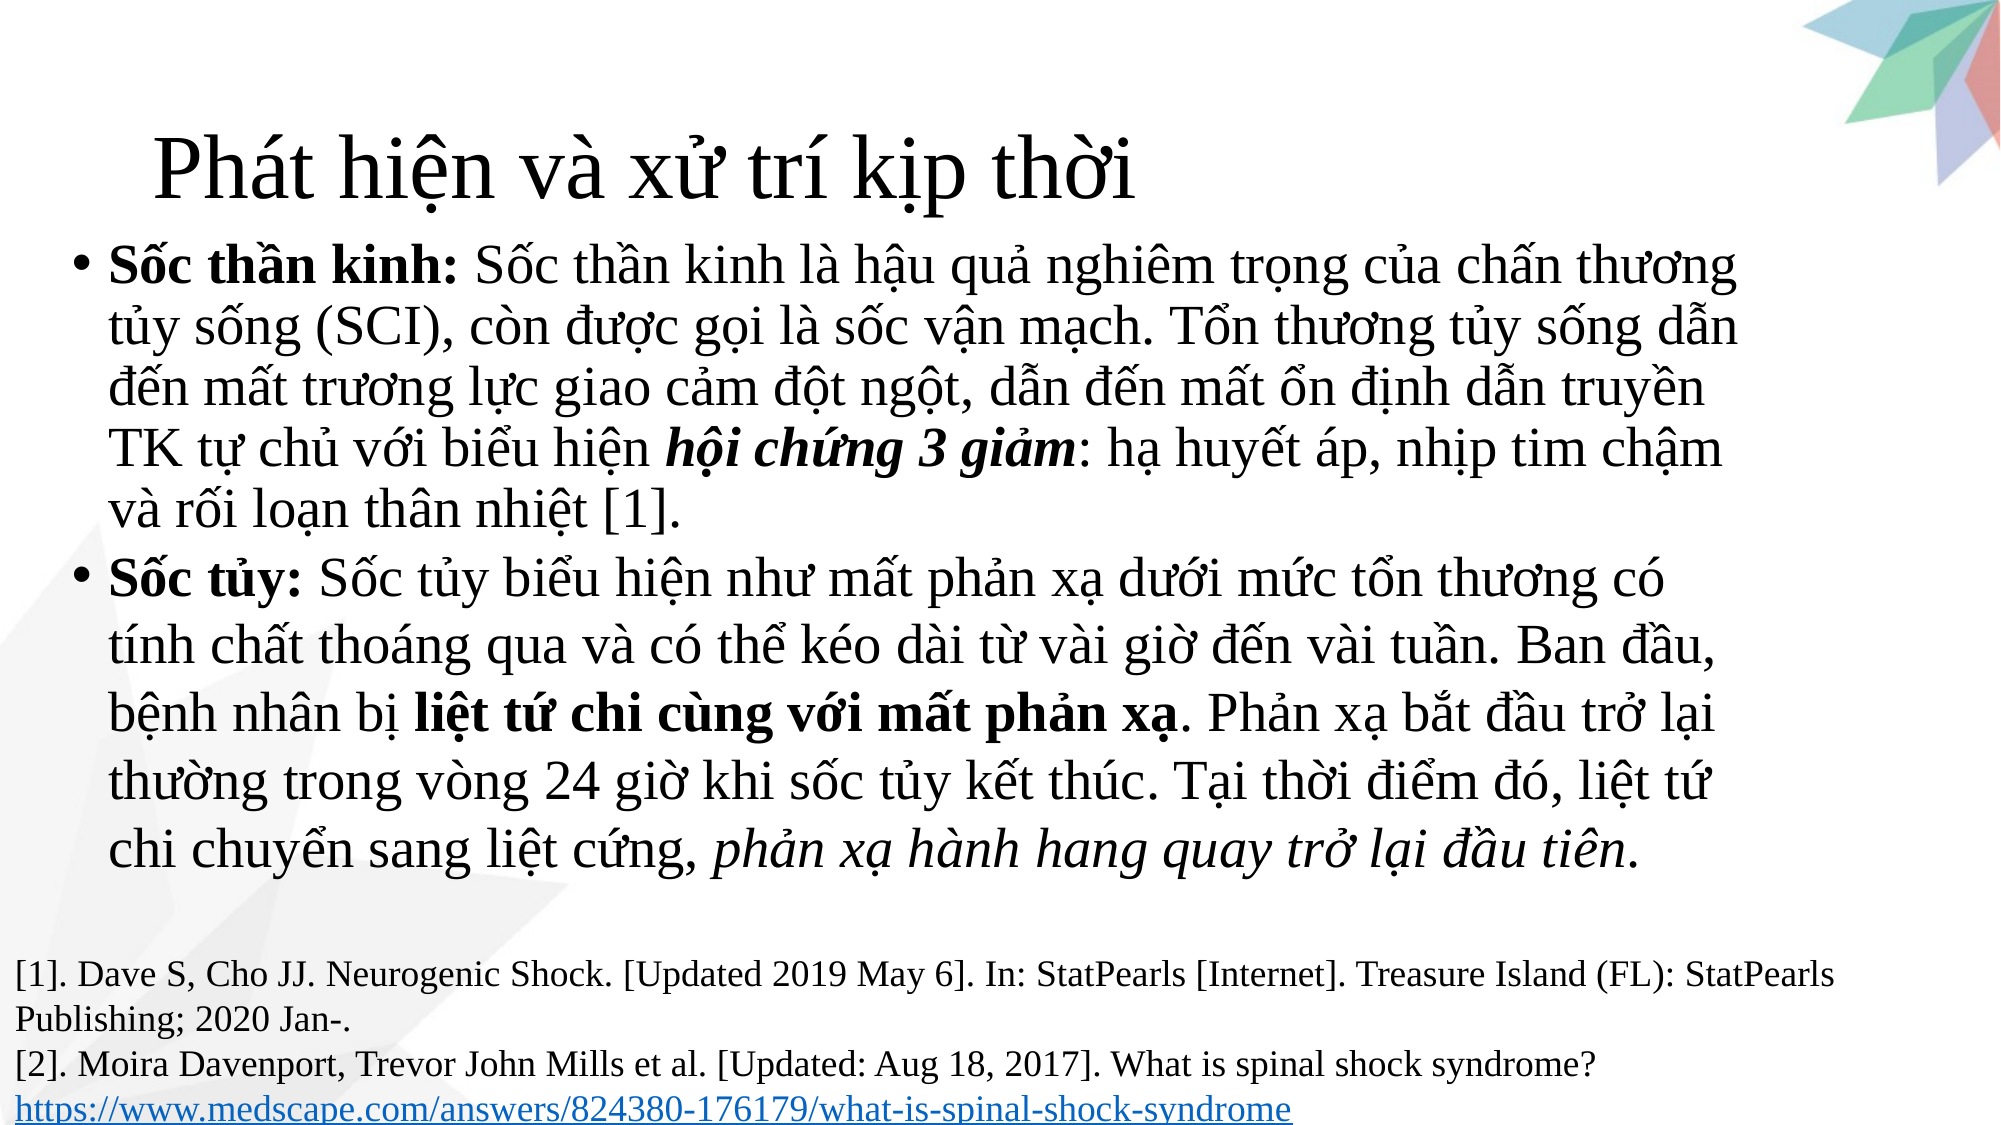

# Phát hiện và xử trí kịp thời
Sốc thần kinh: Sốc thần kinh là hậu quả nghiêm trọng của chấn thương tủy sống (SCI), còn được gọi là sốc vận mạch. Tổn thương tủy sống dẫn đến mất trương lực giao cảm đột ngột, dẫn đến mất ổn định dẫn truyền TK tự chủ với biểu hiện hội chứng 3 giảm: hạ huyết áp, nhịp tim chậm và rối loạn thân nhiệt [1].
Sốc tủy: Sốc tủy biểu hiện như mất phản xạ dưới mức tổn thương có tính chất thoáng qua và có thể kéo dài từ vài giờ đến vài tuần. Ban đầu, bệnh nhân bị liệt tứ chi cùng với mất phản xạ. Phản xạ bắt đầu trở lại thường trong vòng 24 giờ khi sốc tủy kết thúc. Tại thời điểm đó, liệt tứ chi chuyển sang liệt cứng, phản xạ hành hang quay trở lại đầu tiên.
[1]. Dave S, Cho JJ. Neurogenic Shock. [Updated 2019 May 6]. In: StatPearls [Internet]. Treasure Island (FL): StatPearls Publishing; 2020 Jan-.
[2]. Moira Davenport, Trevor John Mills et al. [Updated: Aug 18, 2017]. What is spinal shock syndrome? https://www.medscape.com/answers/824380-176179/what-is-spinal-shock-syndrome